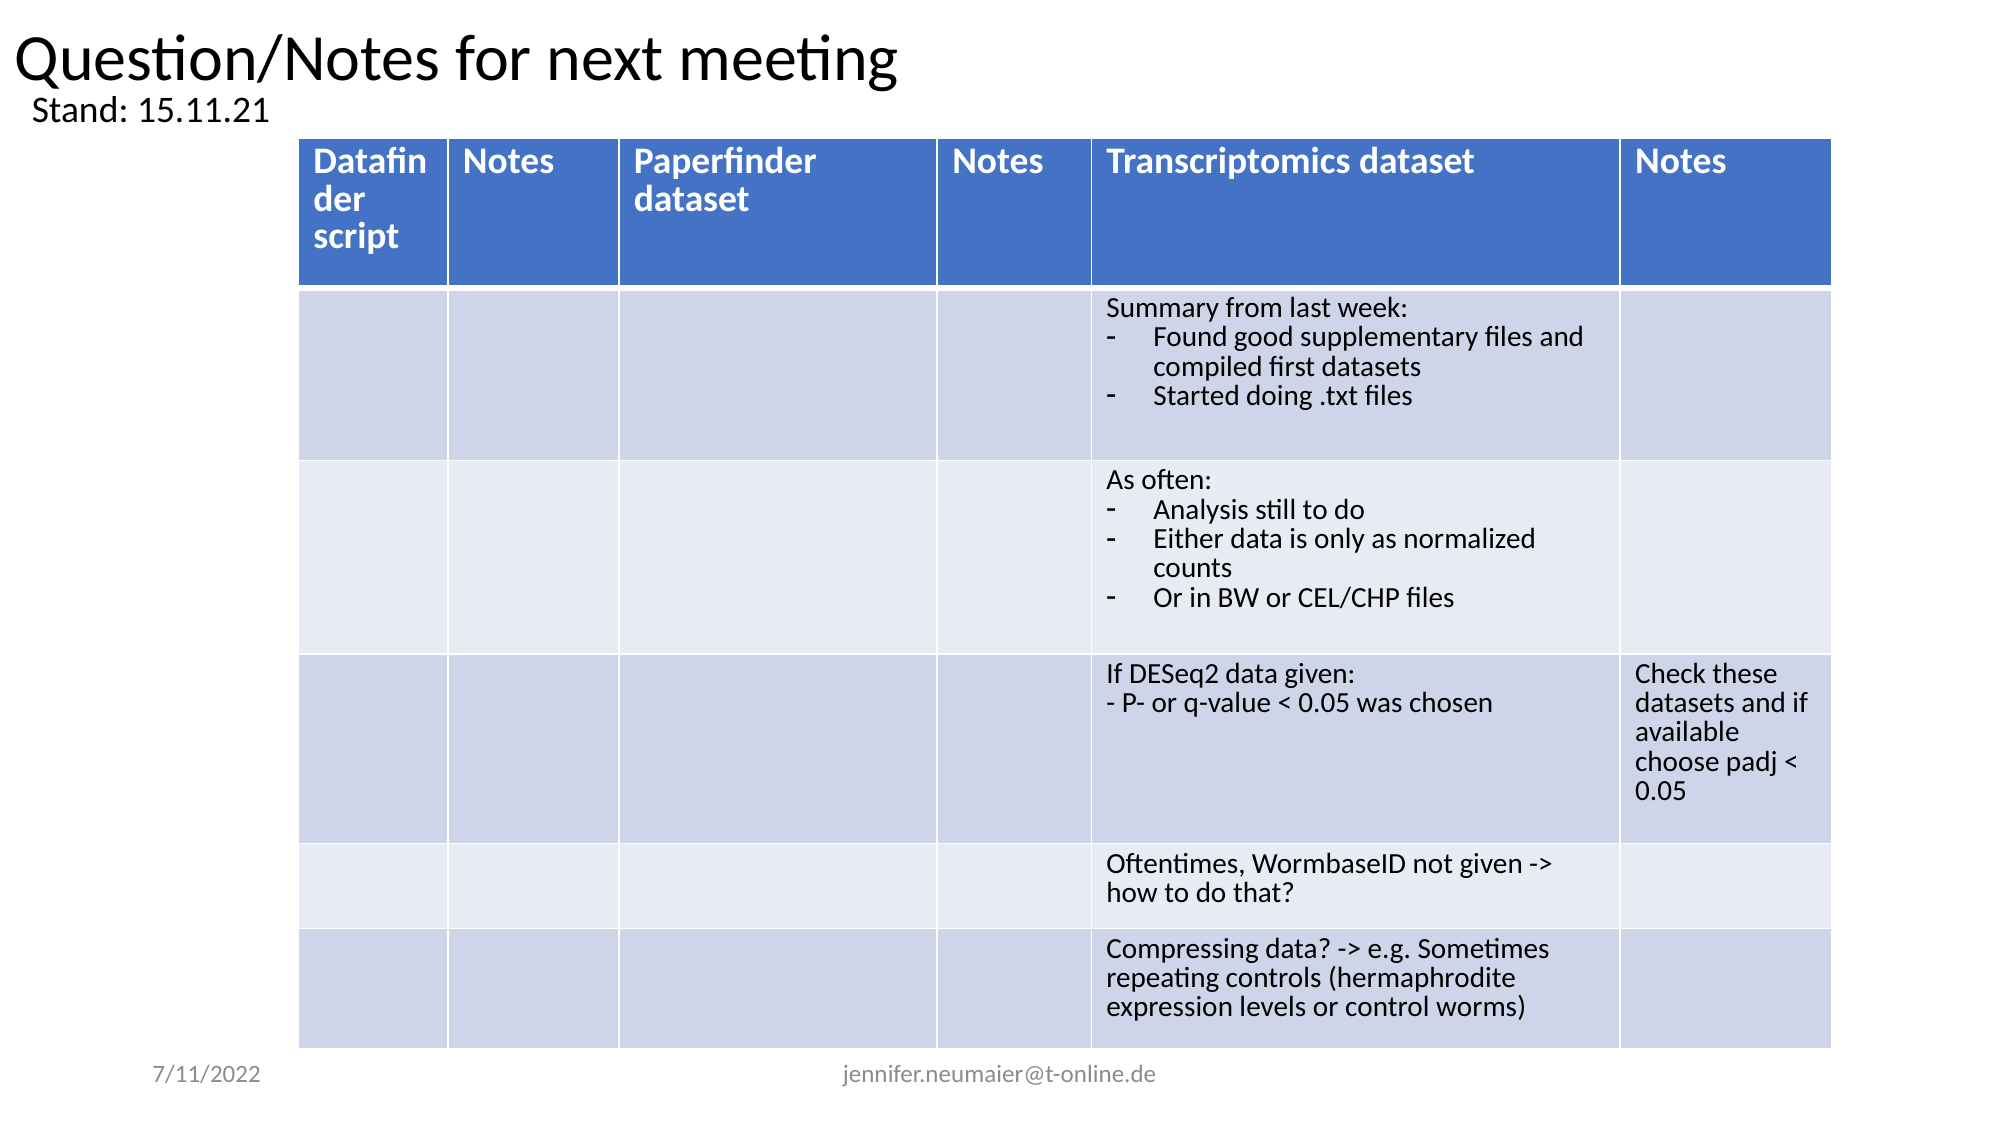

Question/Notes for next meeting
Stand: 15.11.21
| Datafinder script | Notes | Paperfinder dataset | Notes | Transcriptomics dataset | Notes |
| --- | --- | --- | --- | --- | --- |
|  |  |  |  | Summary from last week: Found good supplementary files and compiled first datasets Started doing .txt files |  |
|  |  |  |  | As often: Analysis still to do Either data is only as normalized counts Or in BW or CEL/CHP files |  |
|  |  |  |  | If DESeq2 data given: - P- or q-value < 0.05 was chosen | Check these datasets and if available choose padj < 0.05 |
|  |  |  |  | Oftentimes, WormbaseID not given -> how to do that? |  |
|  |  |  |  | Compressing data? -> e.g. Sometimes repeating controls (hermaphrodite expression levels or control worms) |  |
7/11/2022
jennifer.neumaier@t-online.de